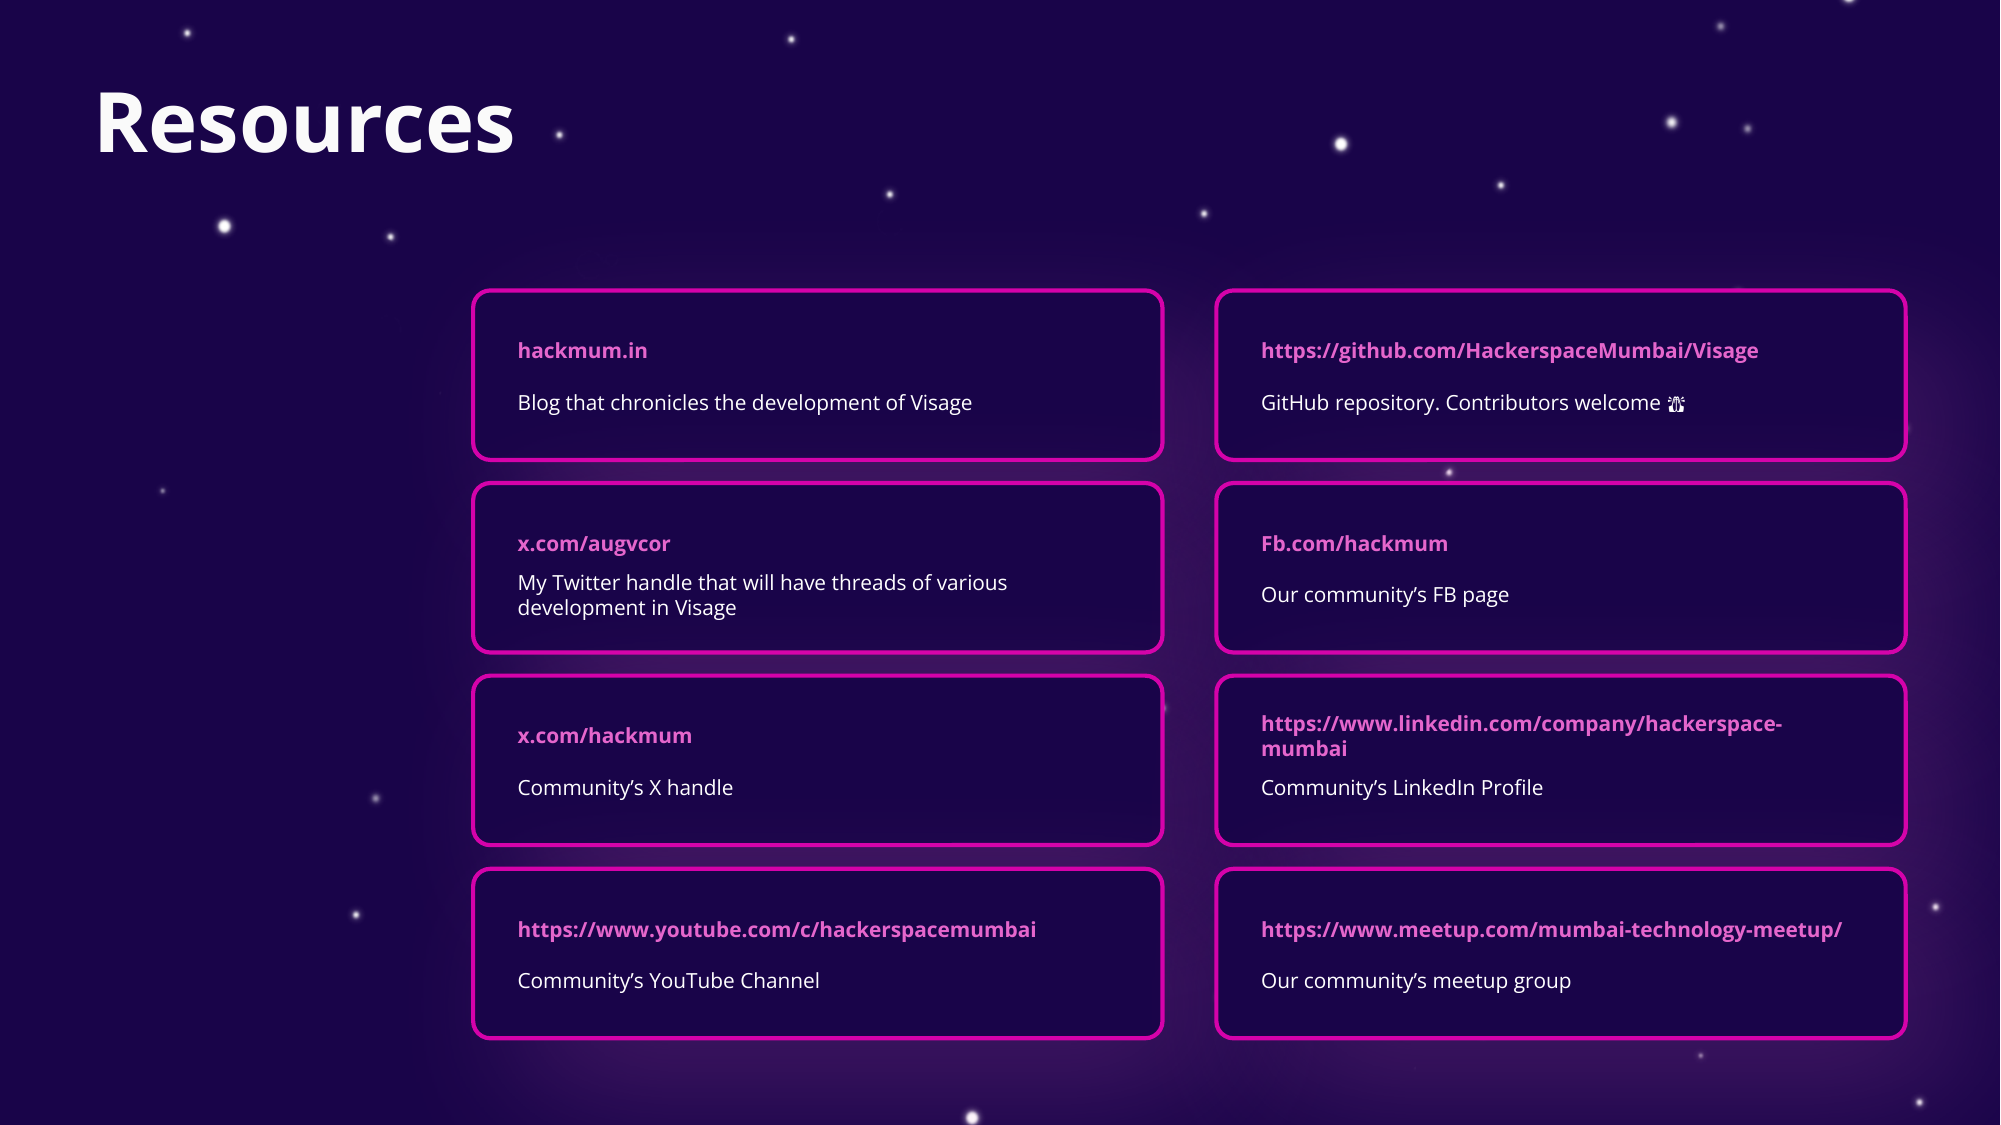

# Resources
hackmum.in
https://github.com/HackerspaceMumbai/Visage
Blog that chronicles the development of Visage
GitHub repository. Contributors welcome 🙏
x.com/augvcor
Fb.com/hackmum
My Twitter handle that will have threads of various development in Visage
Our community’s FB page
https://www.linkedin.com/company/hackerspace-mumbai
x.com/hackmum
Community’s X handle
Community’s LinkedIn Profile
https://www.youtube.com/c/hackerspacemumbai
https://www.meetup.com/mumbai-technology-meetup/
Community’s YouTube Channel
Our community’s meetup group